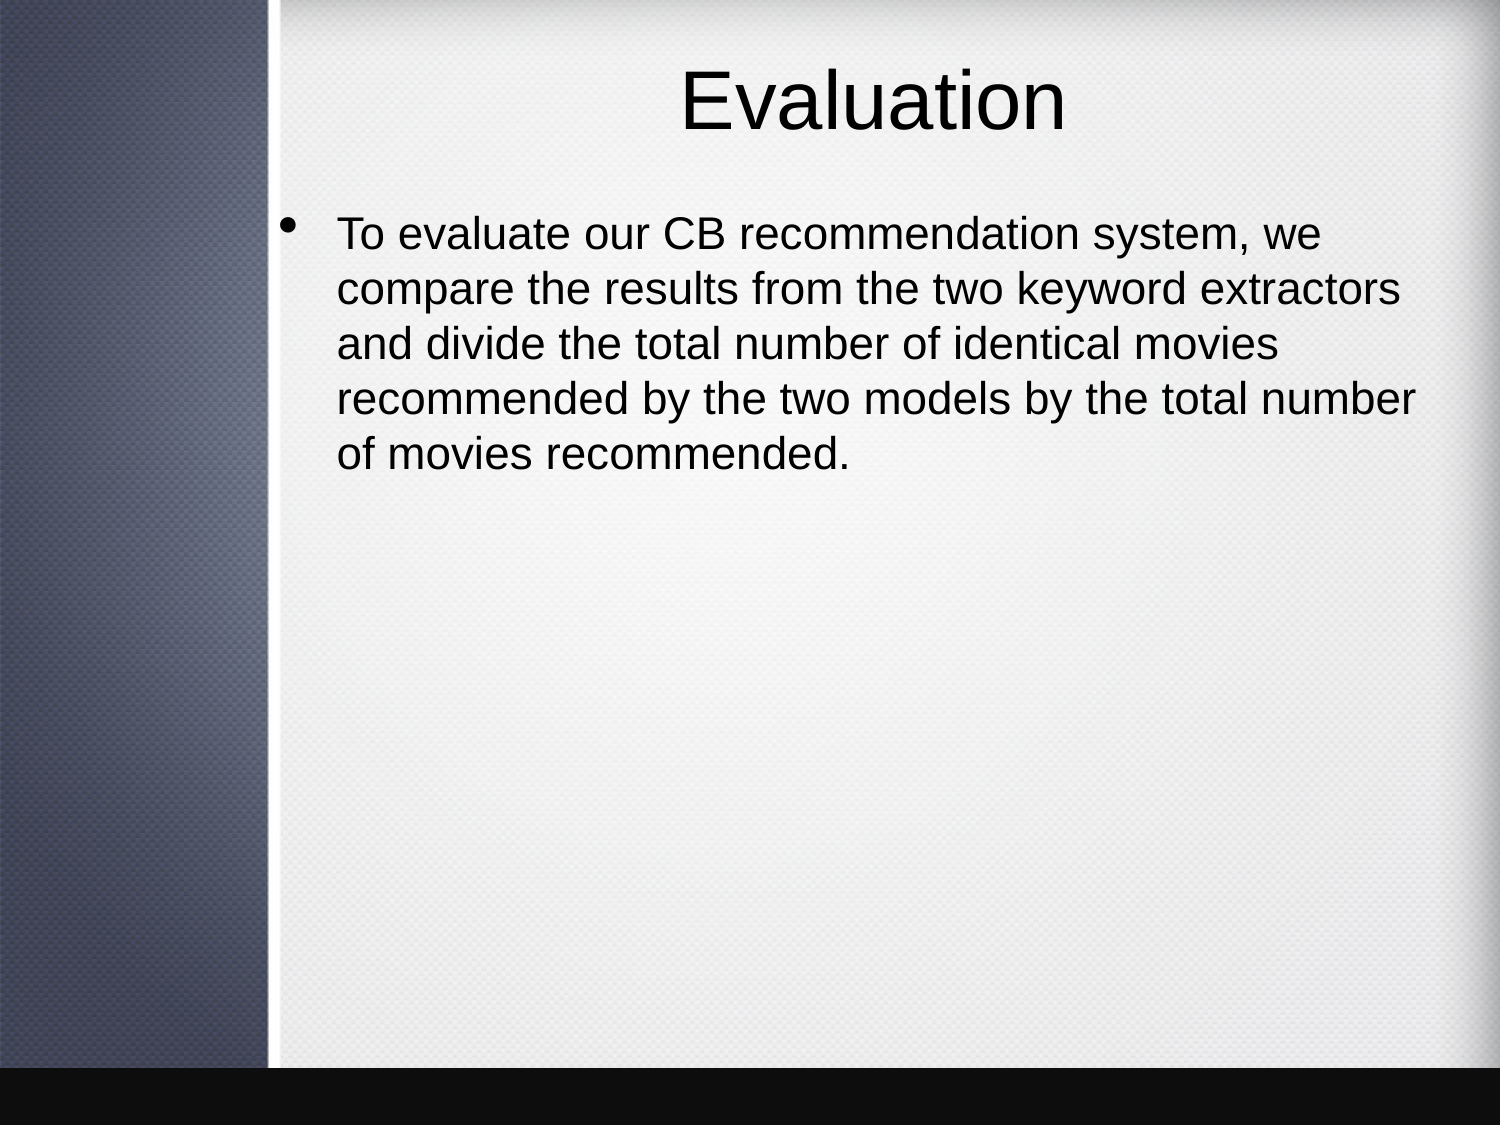

# Evaluation
To evaluate our CB recommendation system, we compare the results from the two keyword extractors and divide the total number of identical movies recommended by the two models by the total number of movies recommended.